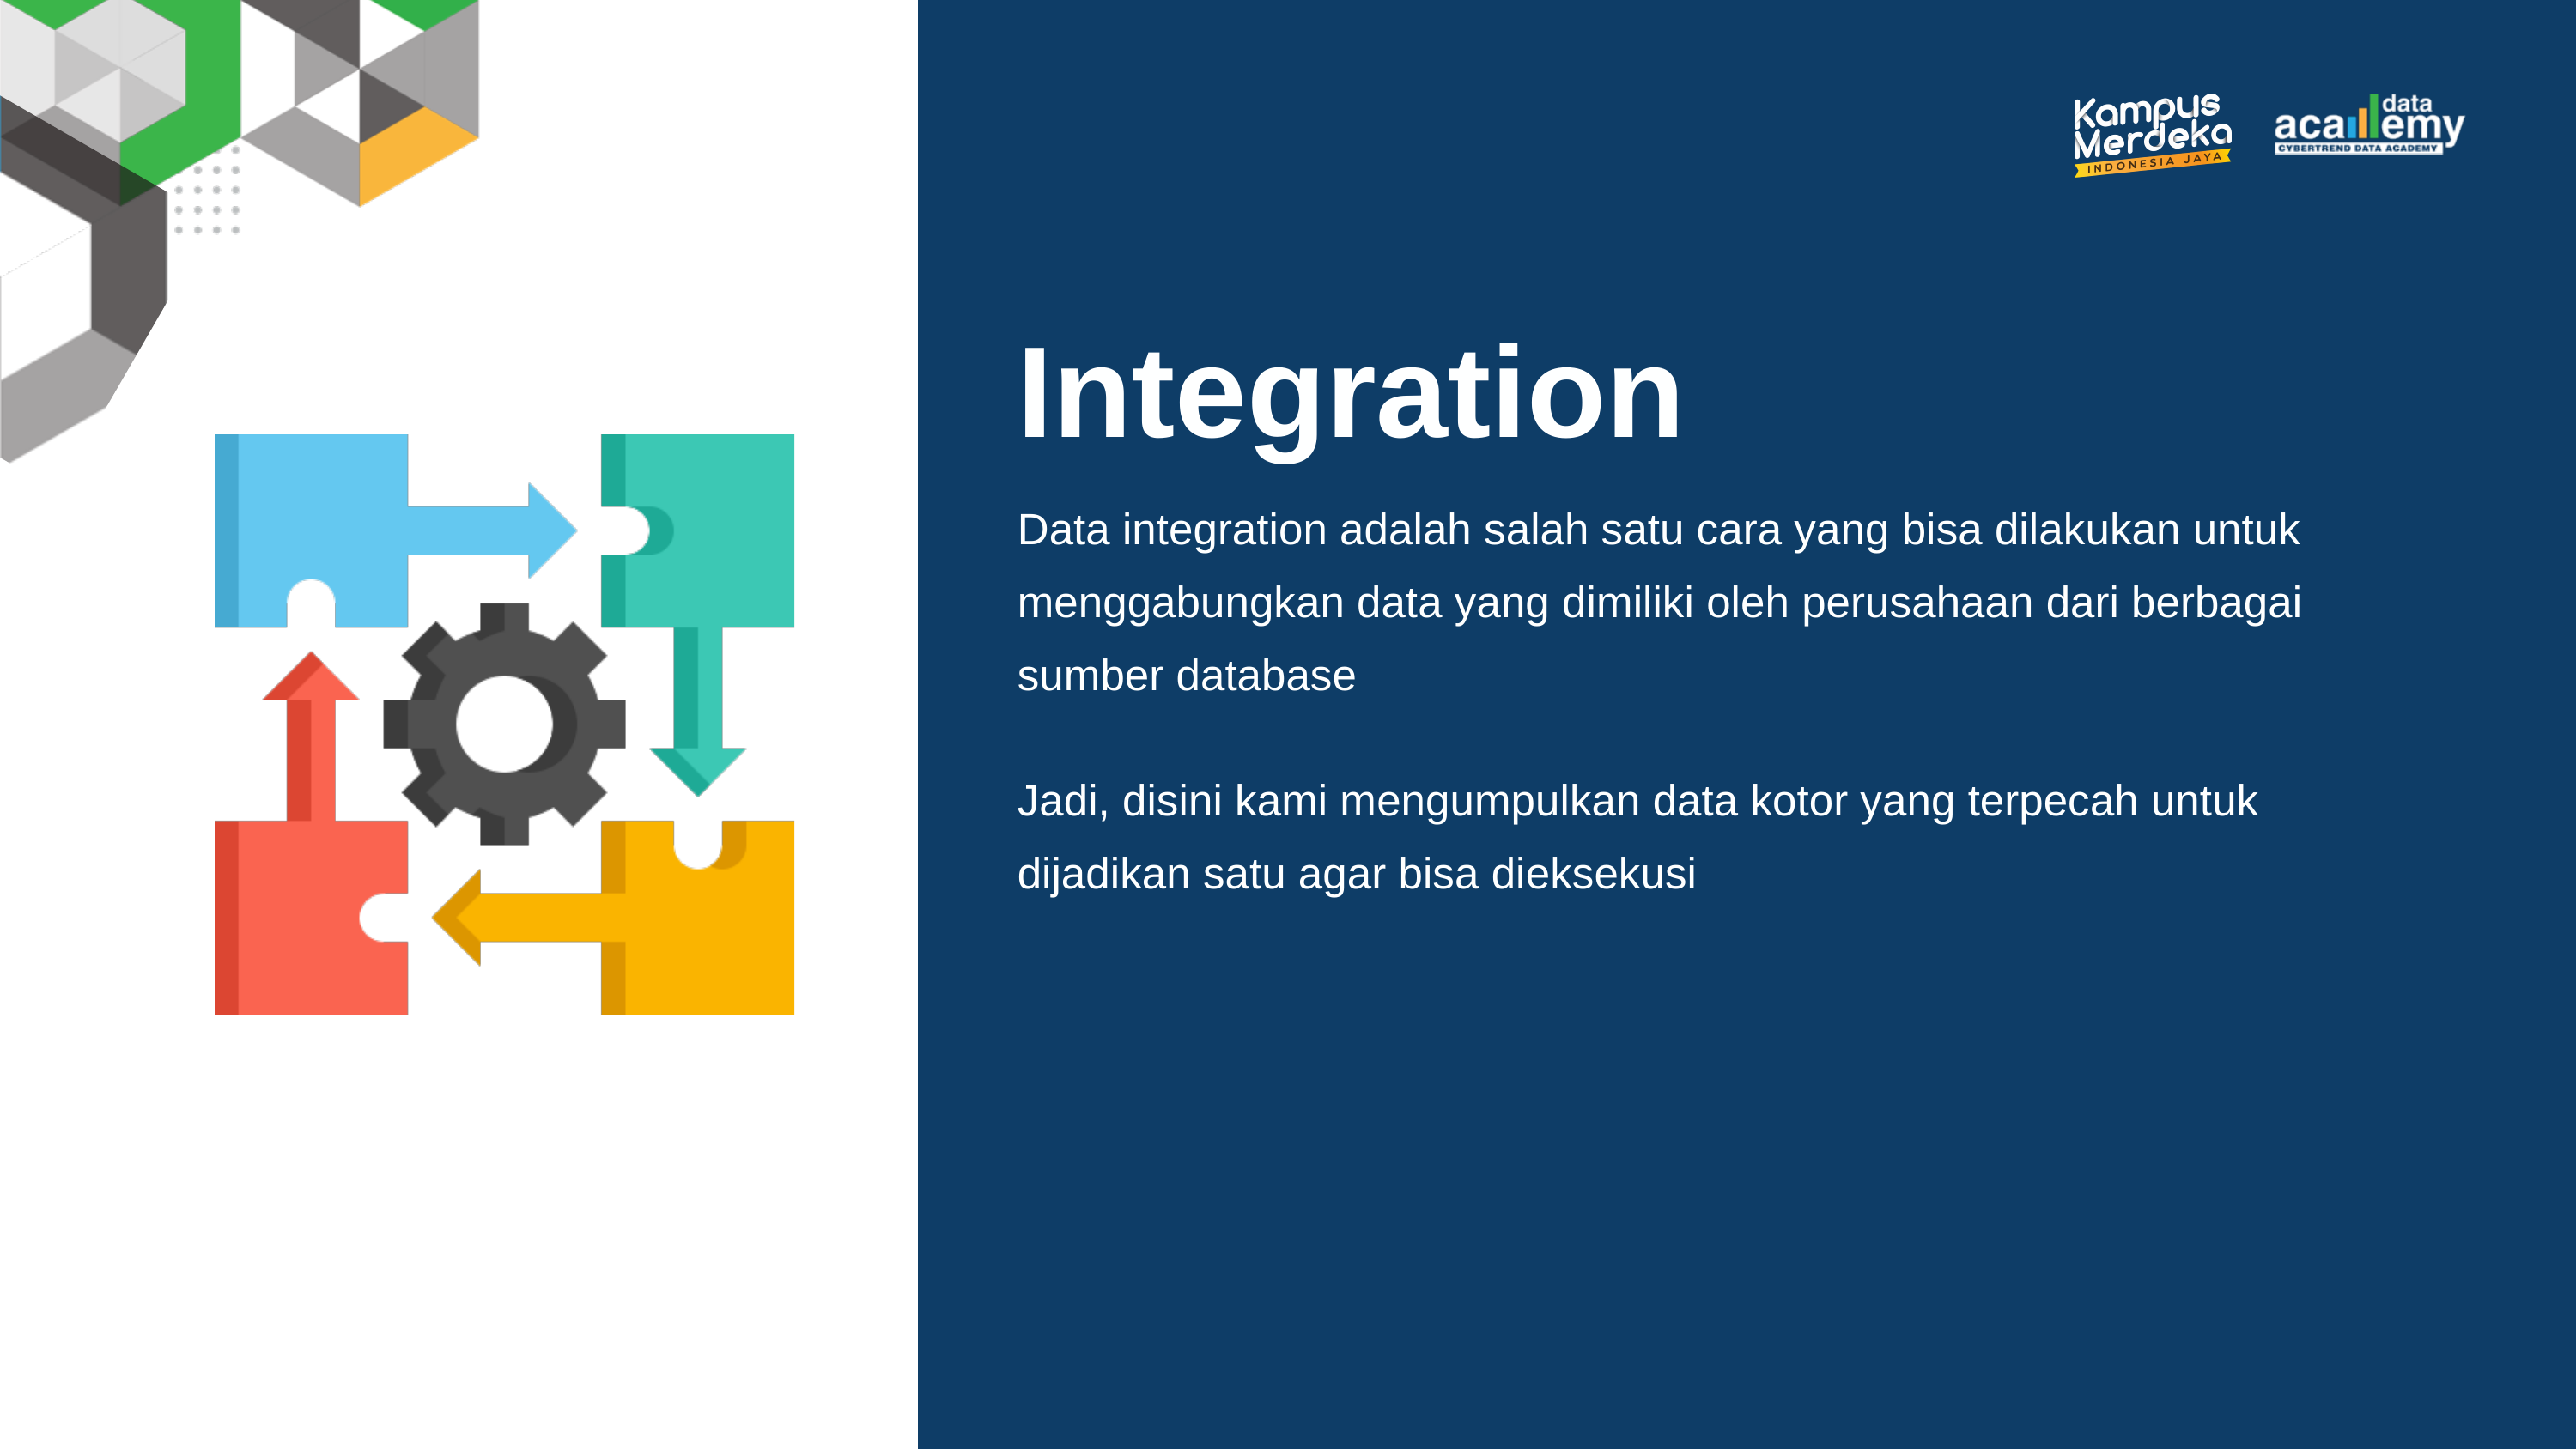

Integration

Data integration adalah salah satu cara yang bisa dilakukan untuk menggabungkan data yang dimiliki oleh perusahaan dari berbagai sumber database
Jadi, disini kami mengumpulkan data kotor yang terpecah untuk dijadikan satu agar bisa dieksekusi